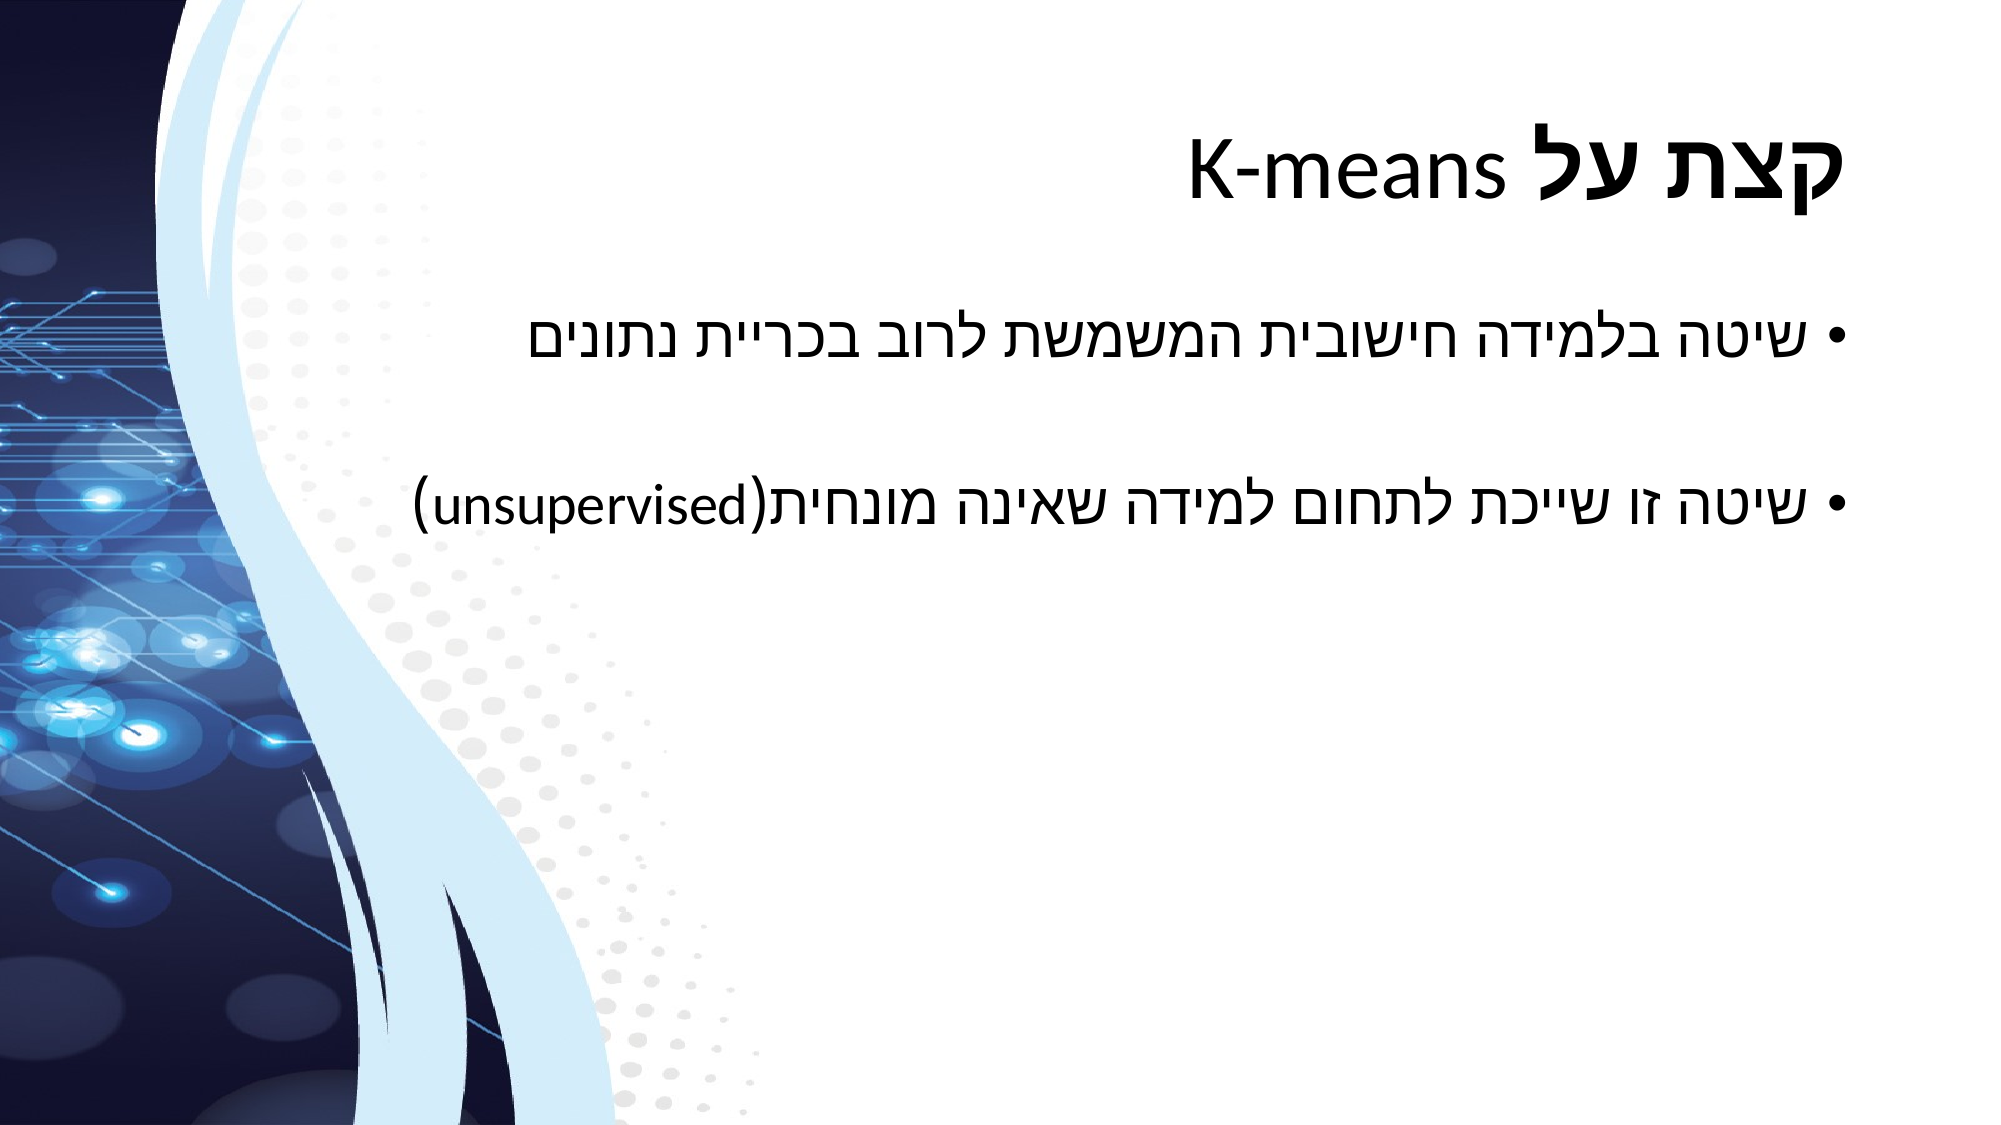

# קצת על K-means
שיטה בלמידה חישובית המשמשת לרוב בכריית נתונים

שיטה זו שייכת לתחום למידה שאינה מונחית(unsupervised)